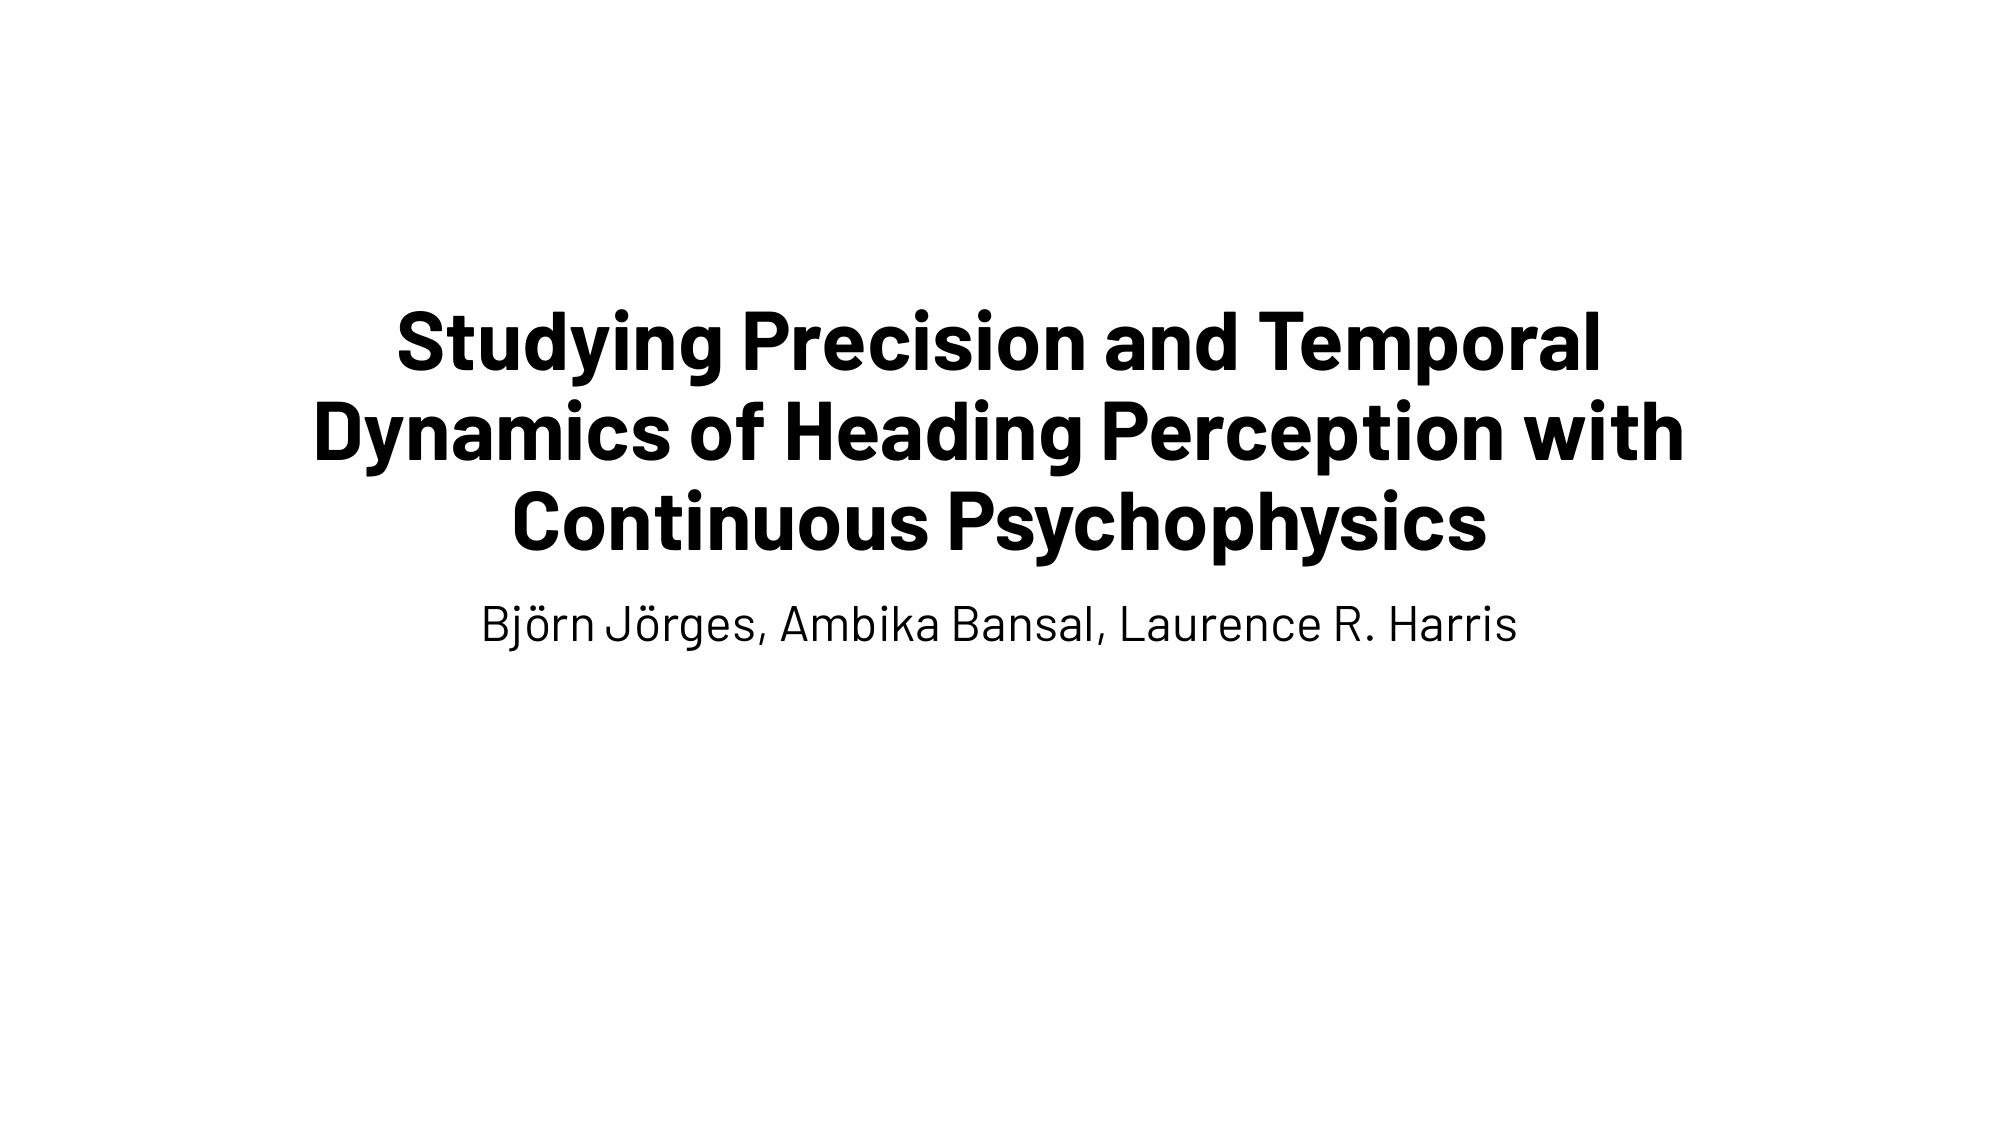

# Studying Precision and Temporal Dynamics of Heading Perception with Continuous Psychophysics
Björn Jörges, Ambika Bansal, Laurence R. Harris